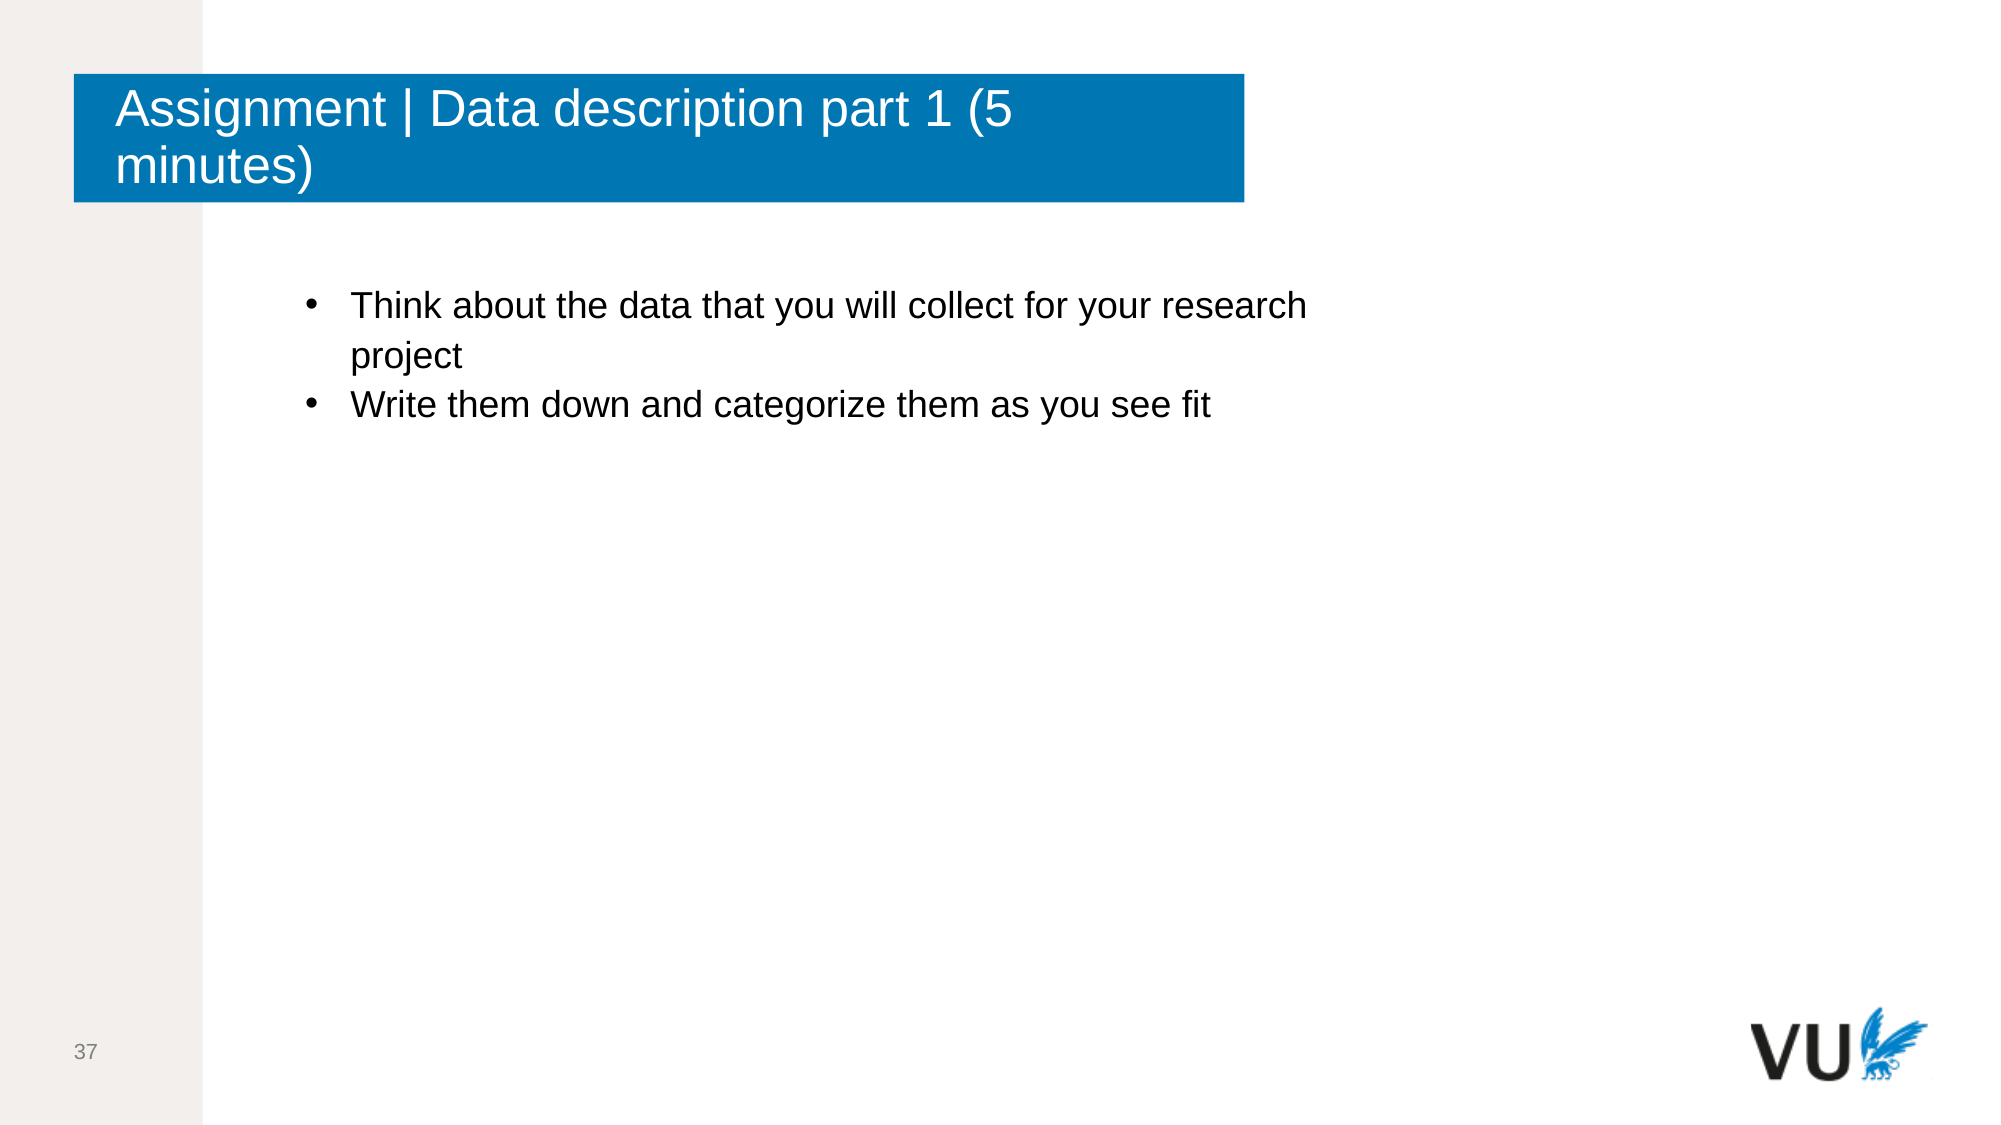

# Assignment | Data description part 1 (5 minutes)
Think about the data that you will collect for your research project
Write them down and categorize them as you see fit

37